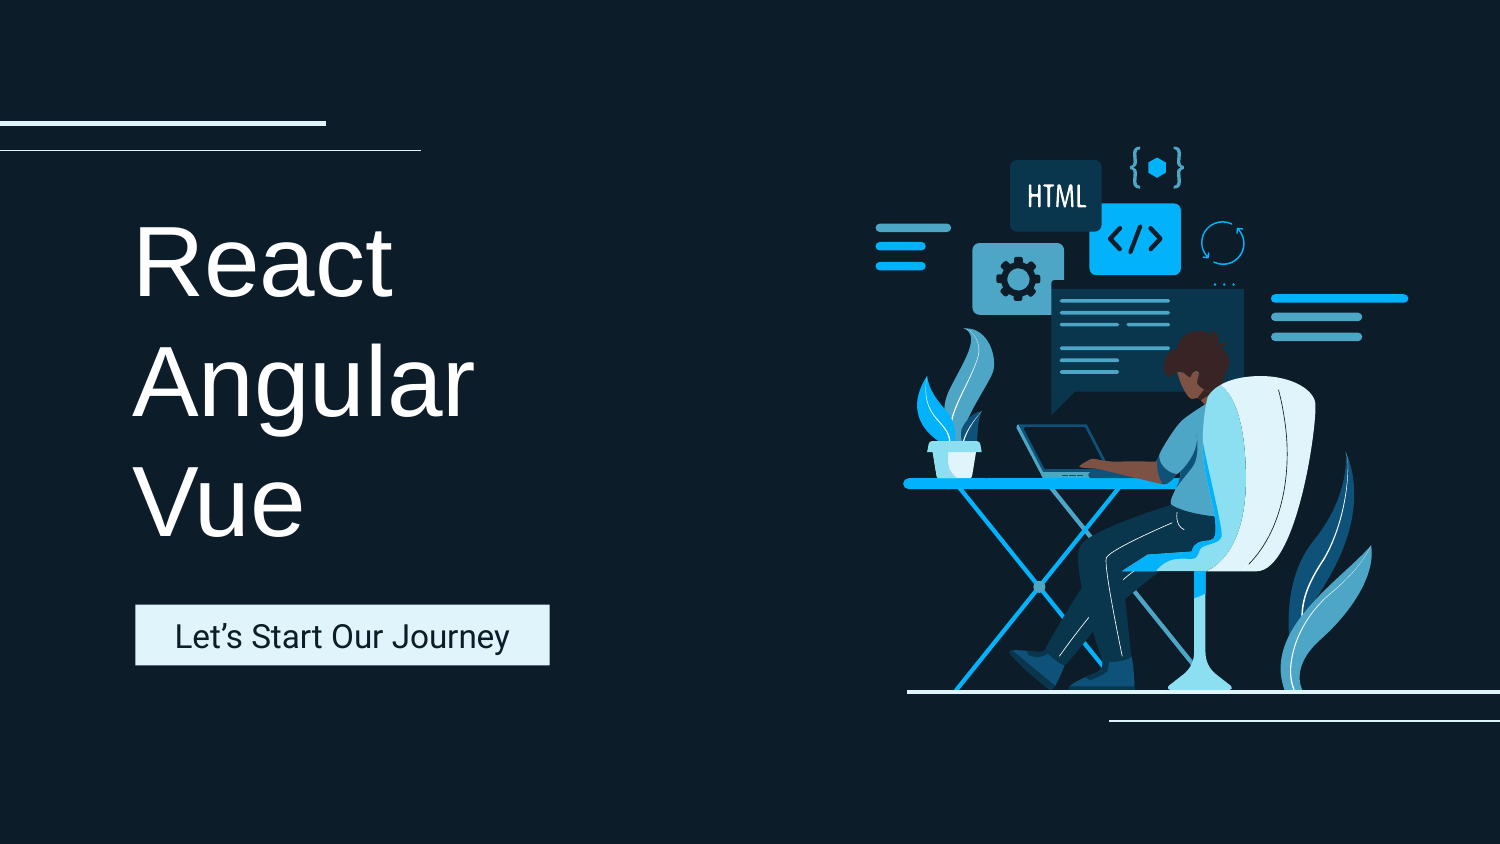

# React Angular Vue
Let’s Start Our Journey